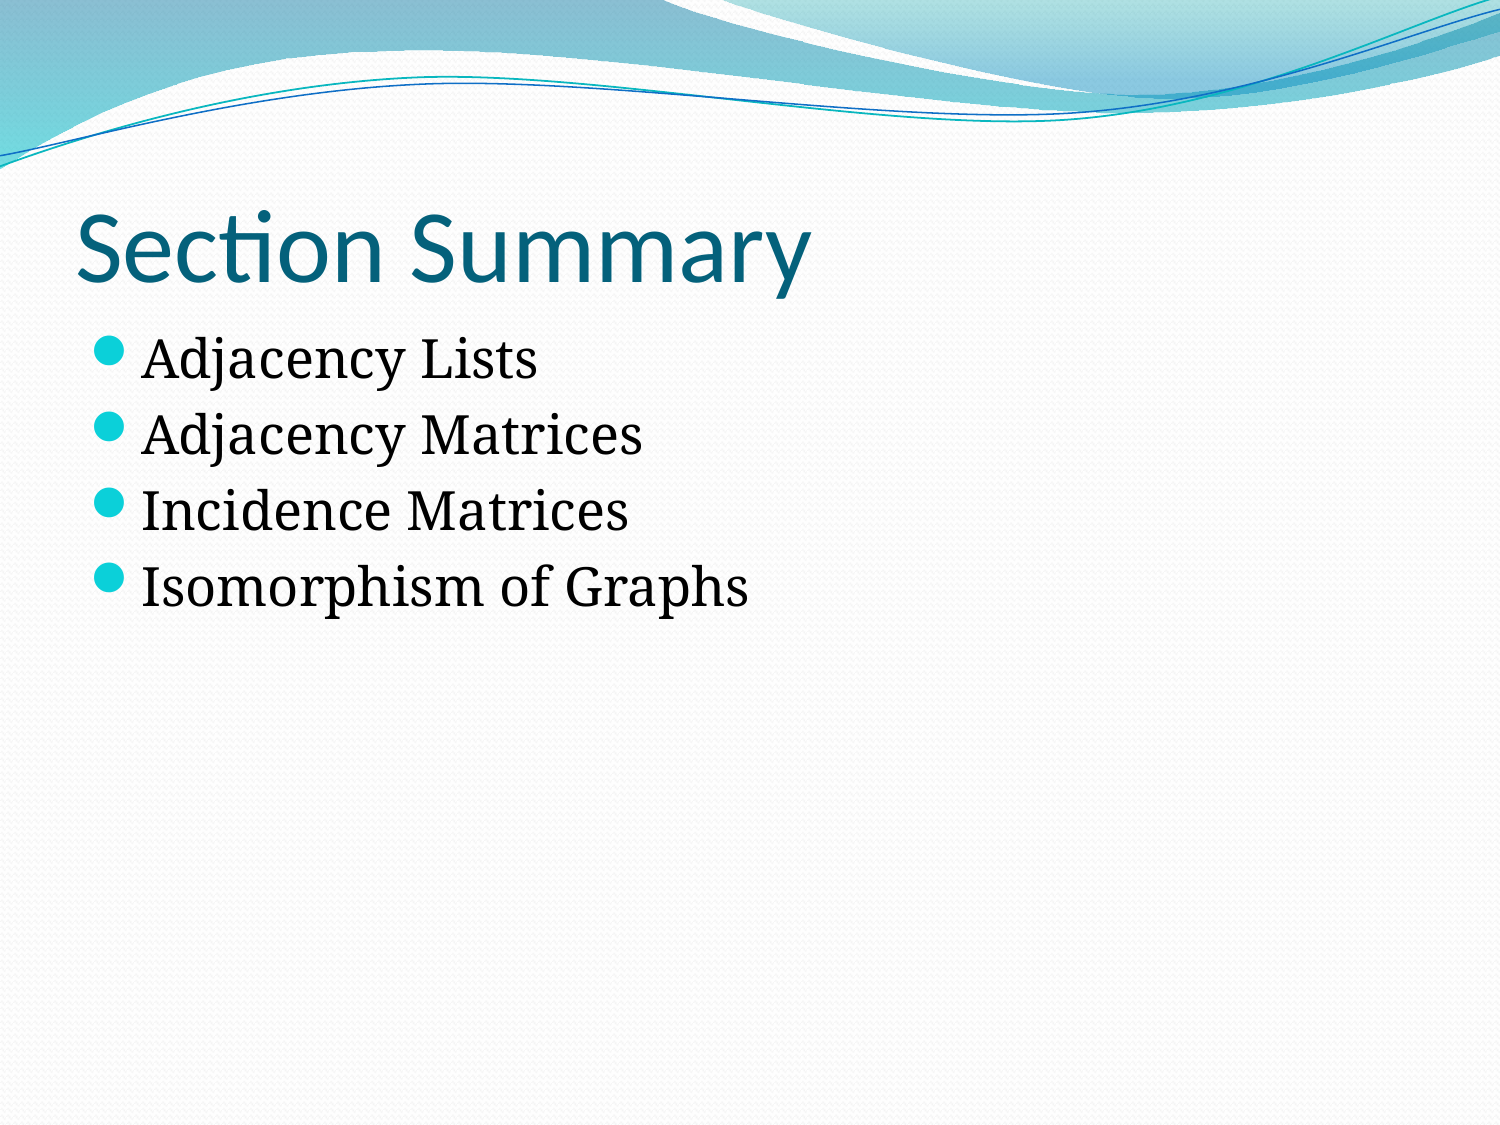

# Section Summary
Adjacency Lists
Adjacency Matrices
Incidence Matrices
Isomorphism of Graphs